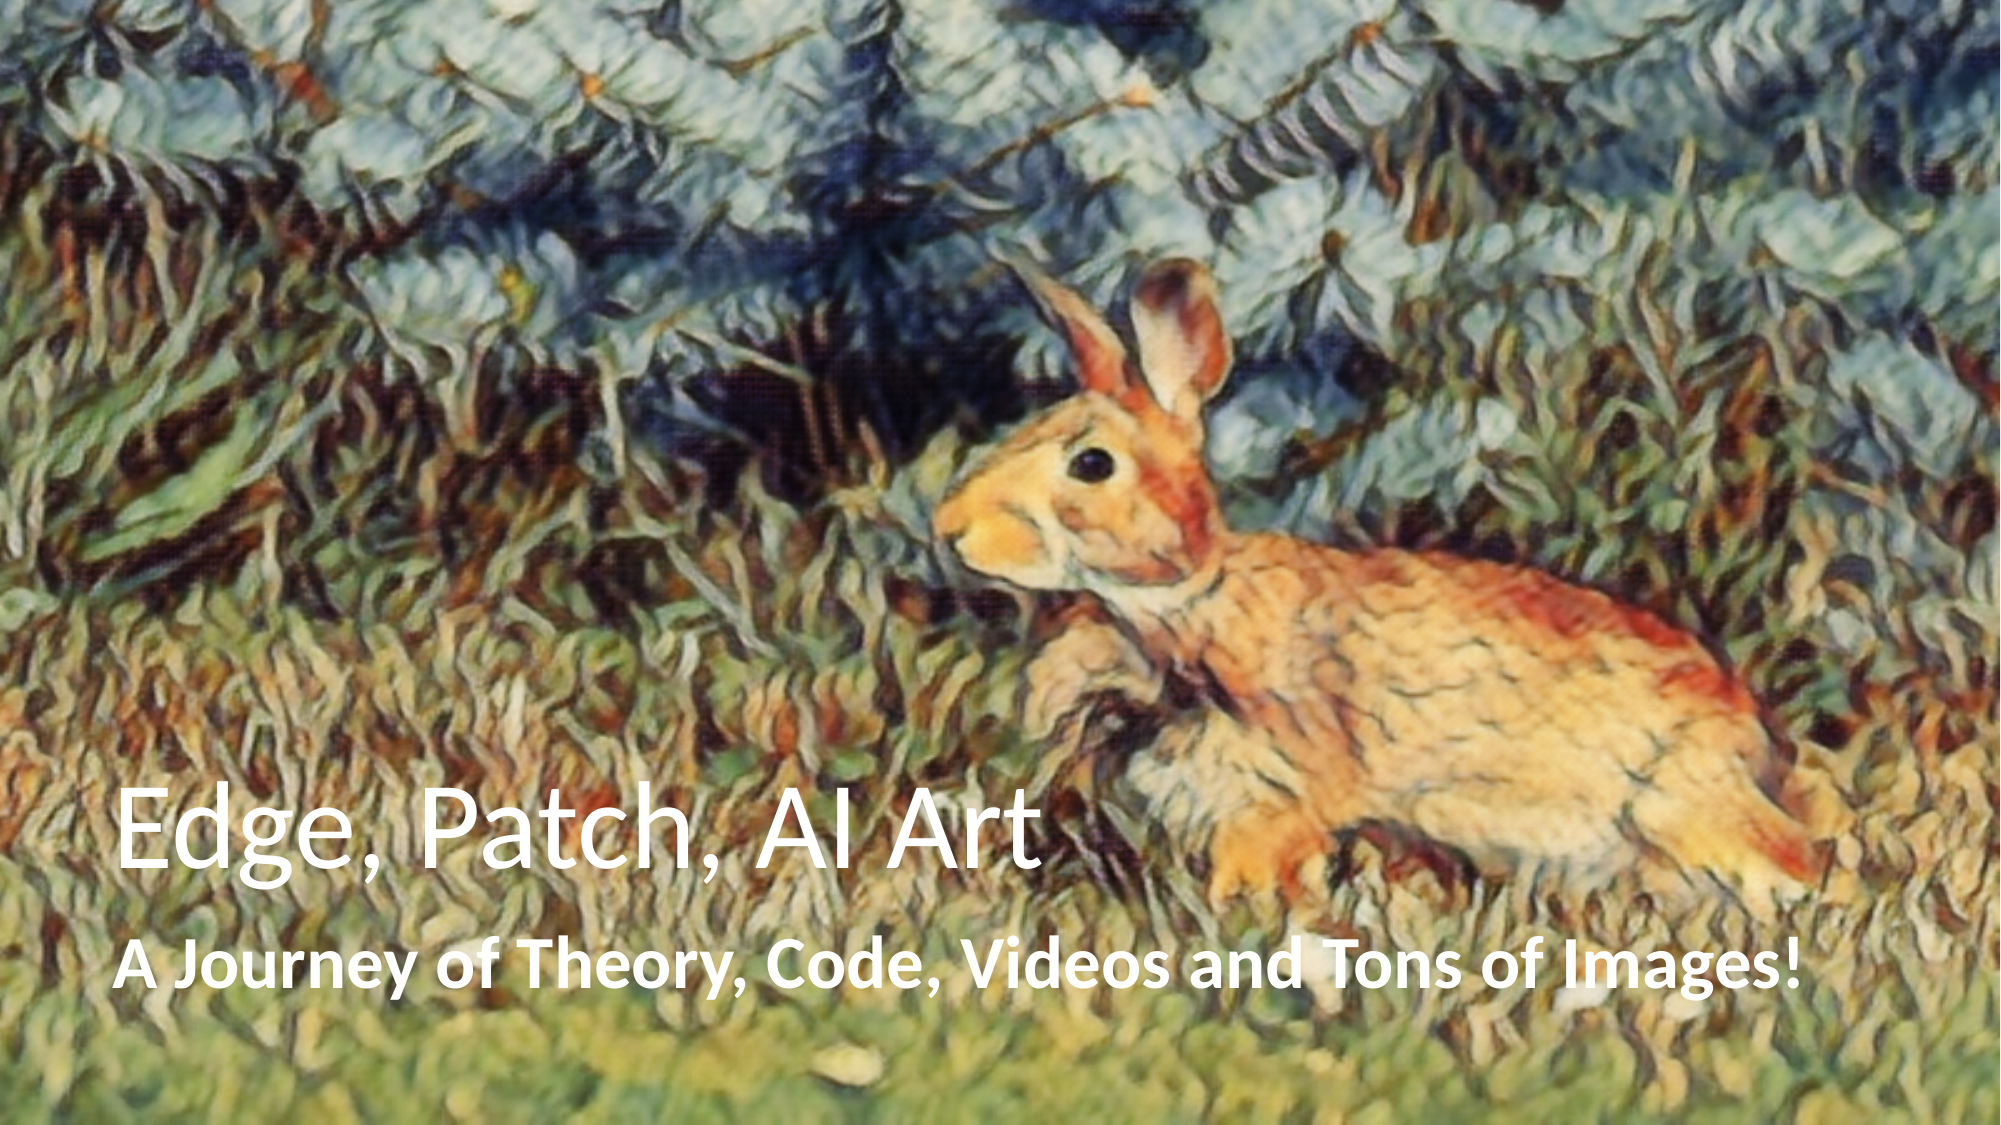

# Edge, Patch, AI Art
A Journey of Theory, Code, Videos and Tons of Images!